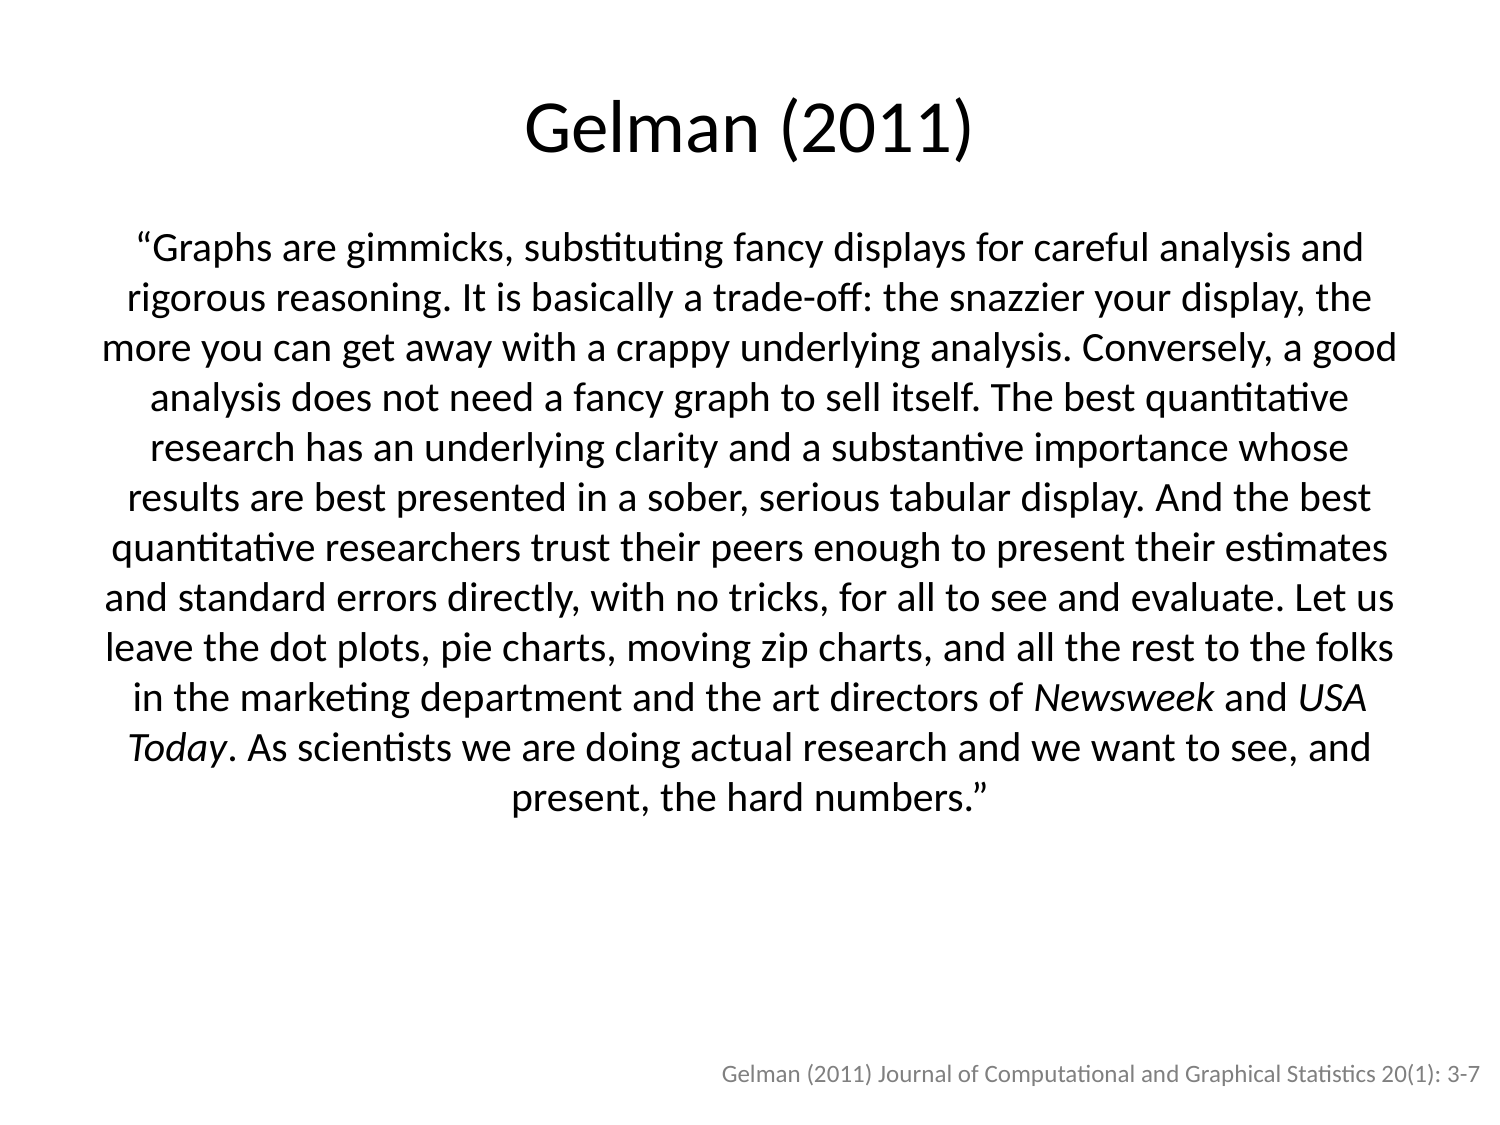

# Gelman (2011)
“Graphs are gimmicks, substituting fancy displays for careful analysis and rigorous reasoning. It is basically a trade-off: the snazzier your display, the more you can get away with a crappy underlying analysis. Conversely, a good analysis does not need a fancy graph to sell itself. The best quantitative research has an underlying clarity and a substantive importance whose results are best presented in a sober, serious tabular display. And the best quantitative researchers trust their peers enough to present their estimates and standard errors directly, with no tricks, for all to see and evaluate. Let us leave the dot plots, pie charts, moving zip charts, and all the rest to the folks in the marketing department and the art directors of Newsweek and USA Today. As scientists we are doing actual research and we want to see, and present, the hard numbers.”
Gelman (2011) Journal of Computational and Graphical Statistics 20(1): 3-7